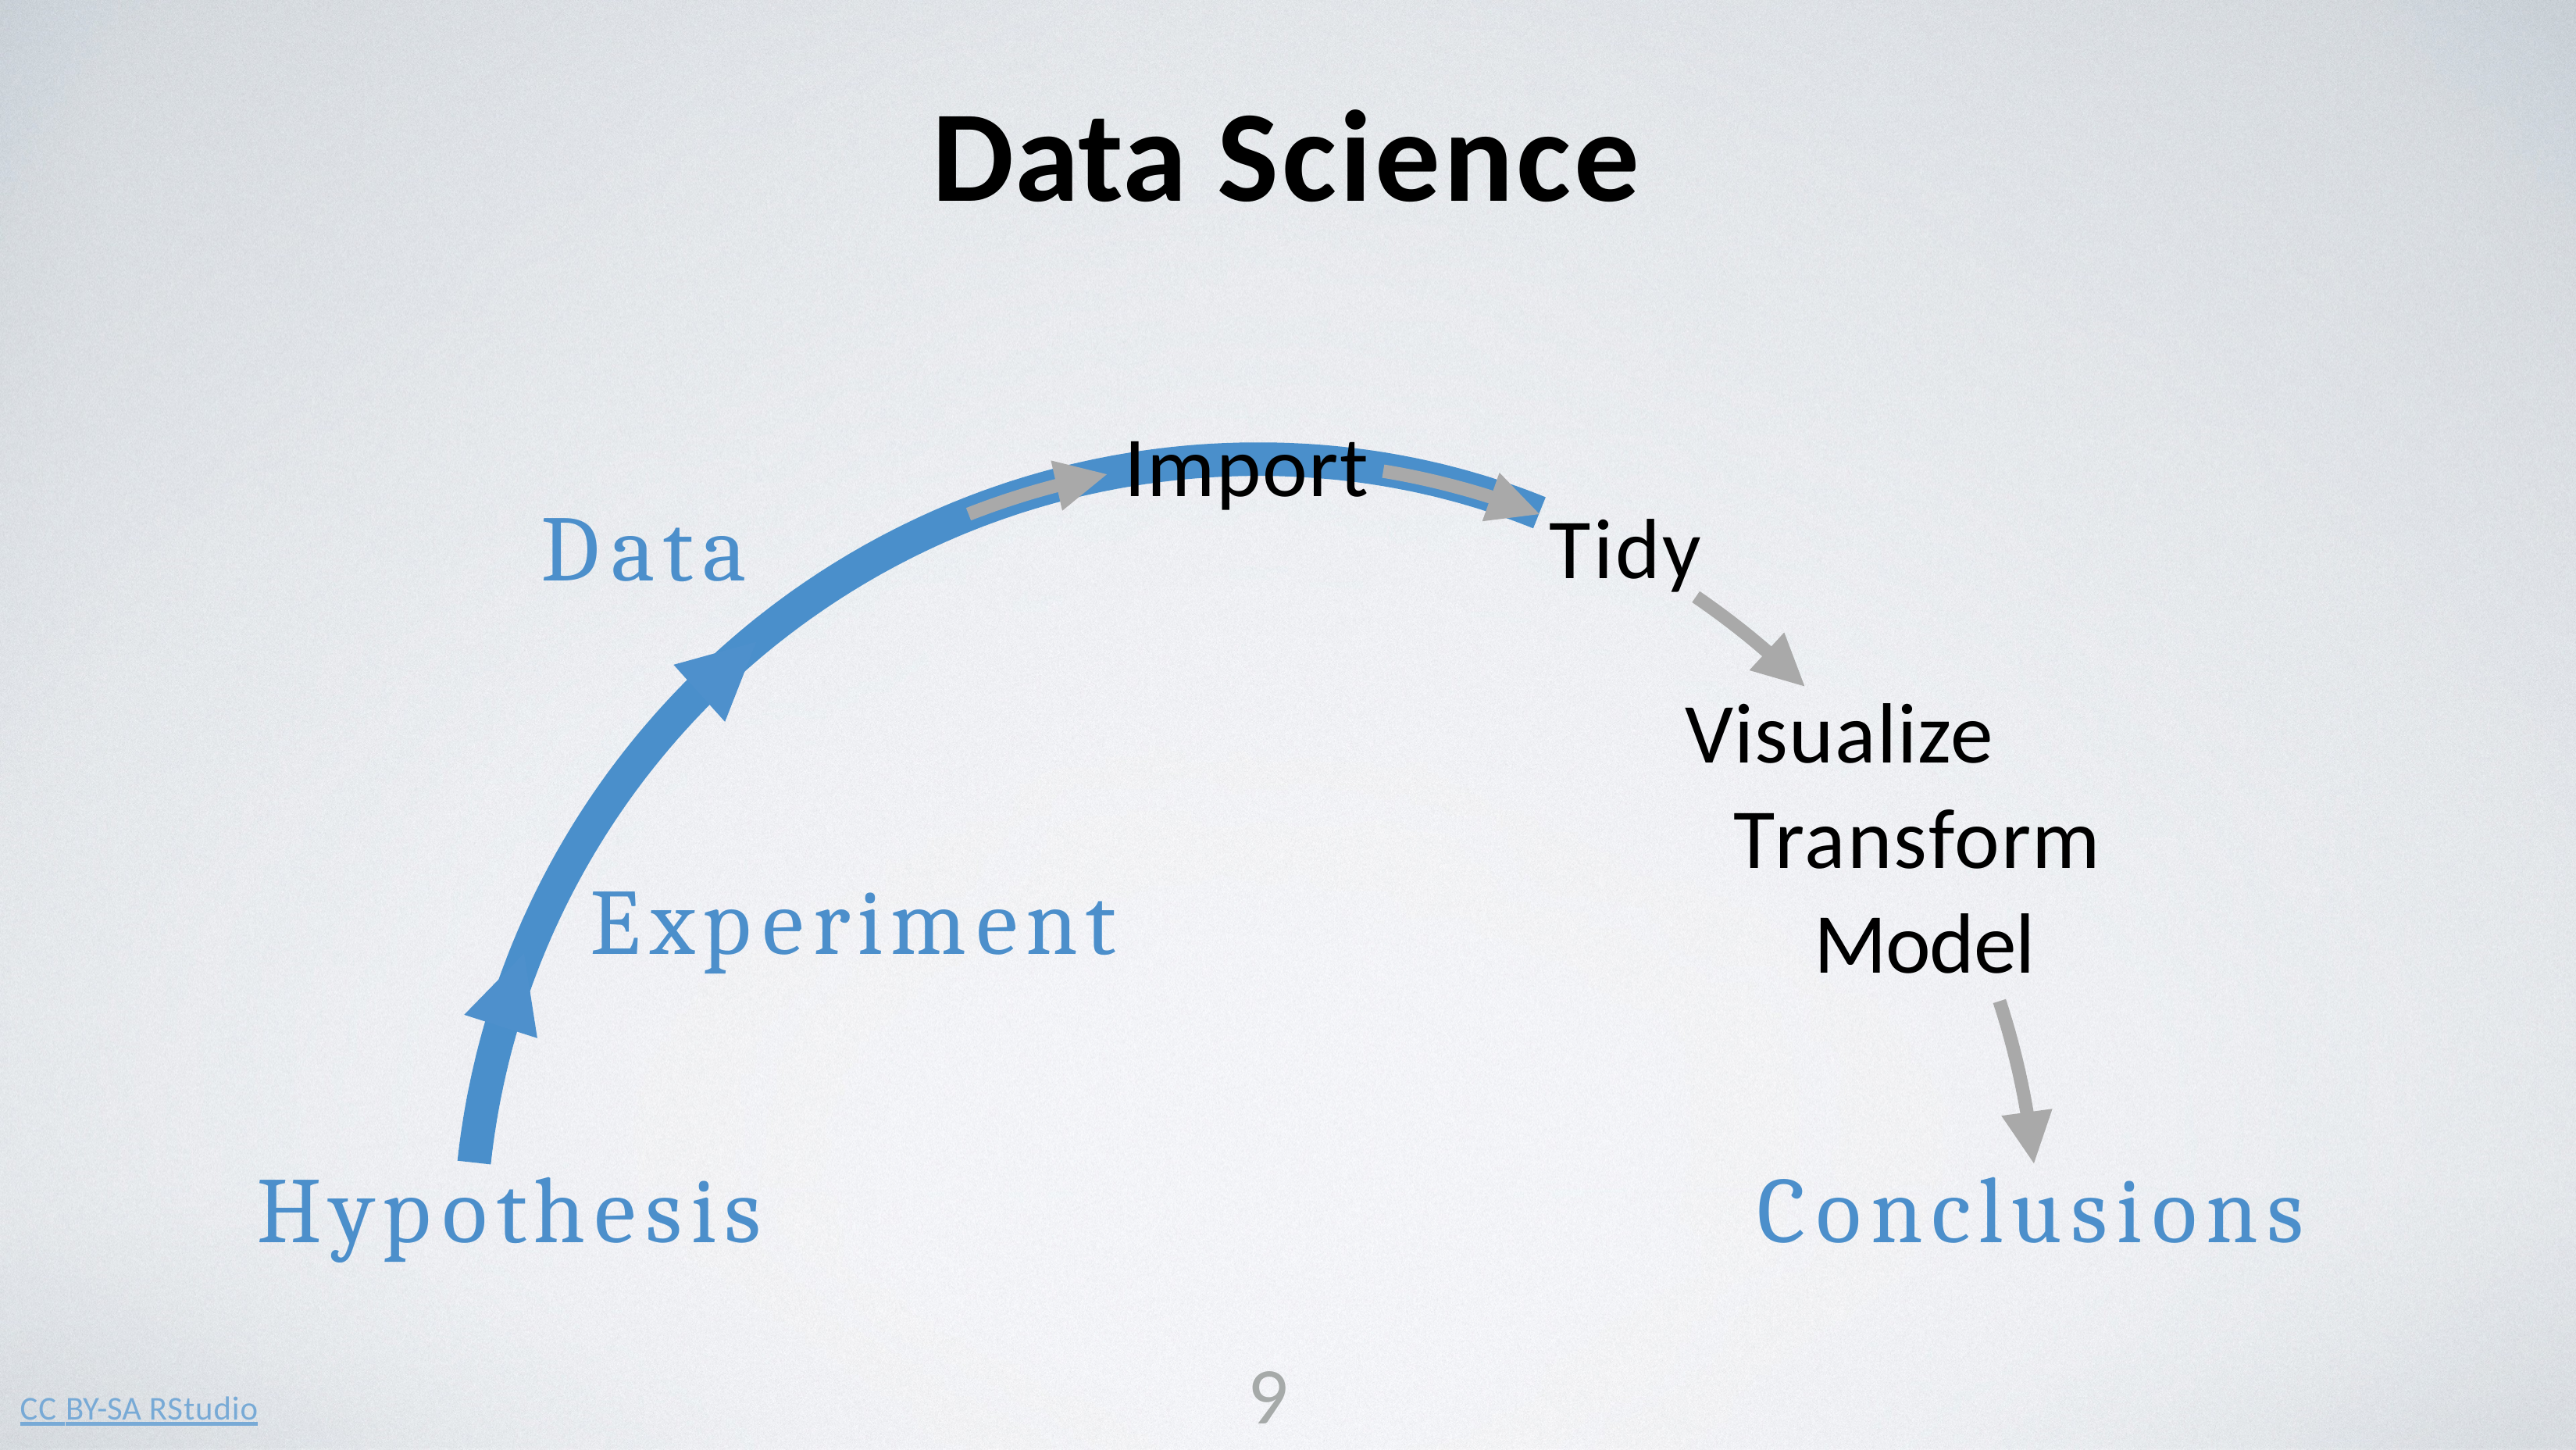

# Data Science
Import

Data
Tidy
Visualize  Transform
Model

Experiment

Hypothesis
Conclusions
9
CC BY-SA RStudio